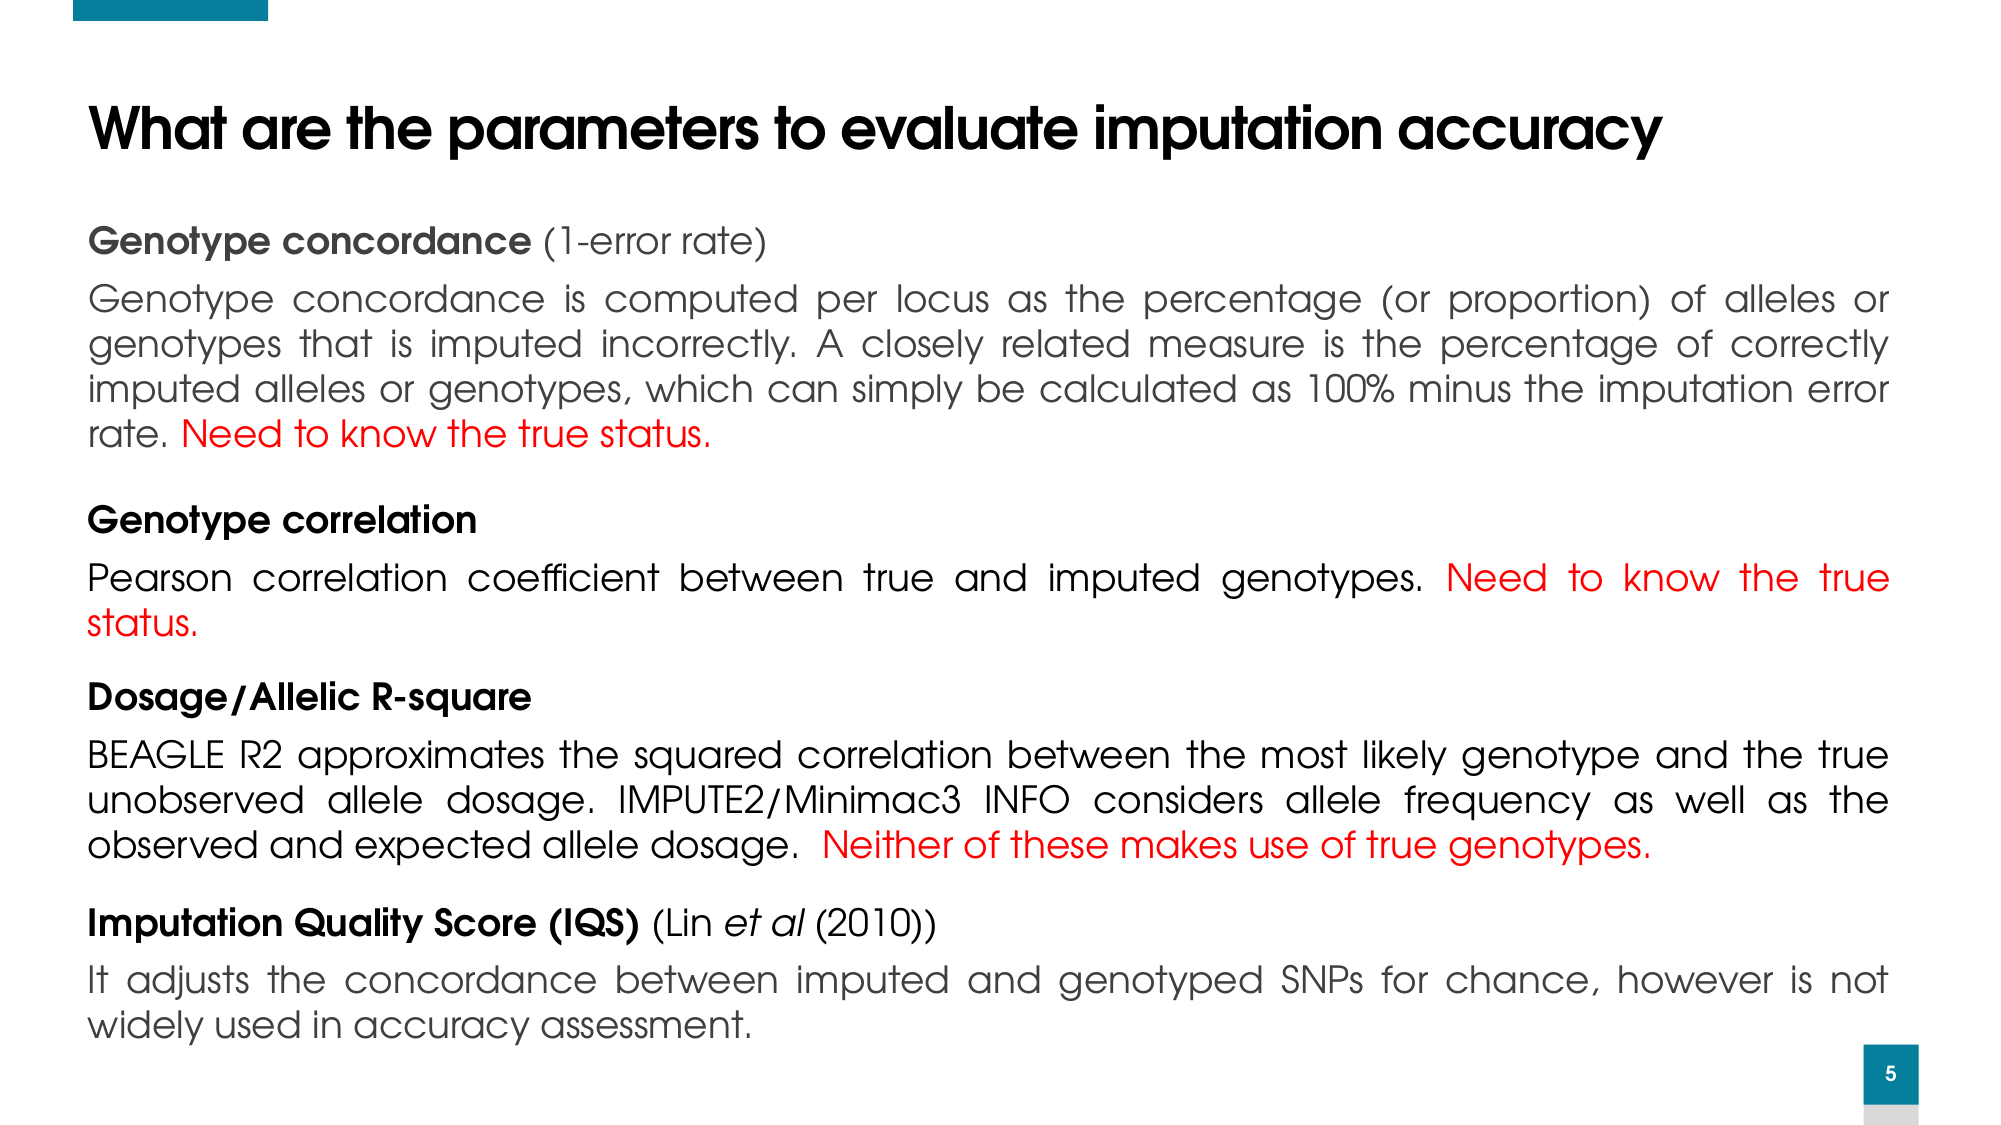

# What are the parameters to evaluate imputation accuracy
Genotype concordance (1-error rate)
Genotype concordance is computed per locus as the percentage (or proportion) of alleles or genotypes that is imputed incorrectly. A closely related measure is the percentage of correctly imputed alleles or genotypes, which can simply be calculated as 100% minus the imputation error rate. Need to know the true status.
Genotype correlation
Pearson correlation coefficient between true and imputed genotypes. Need to know the true status.
Dosage/Allelic R-square
BEAGLE R2 approximates the squared correlation between the most likely genotype and the true unobserved allele dosage. IMPUTE2/Minimac3 INFO considers allele frequency as well as the observed and expected allele dosage.  Neither of these makes use of true genotypes.
Imputation Quality Score (IQS) (Lin et al (2010))
It adjusts the concordance between imputed and genotyped SNPs for chance, however is not widely used in accuracy assessment.